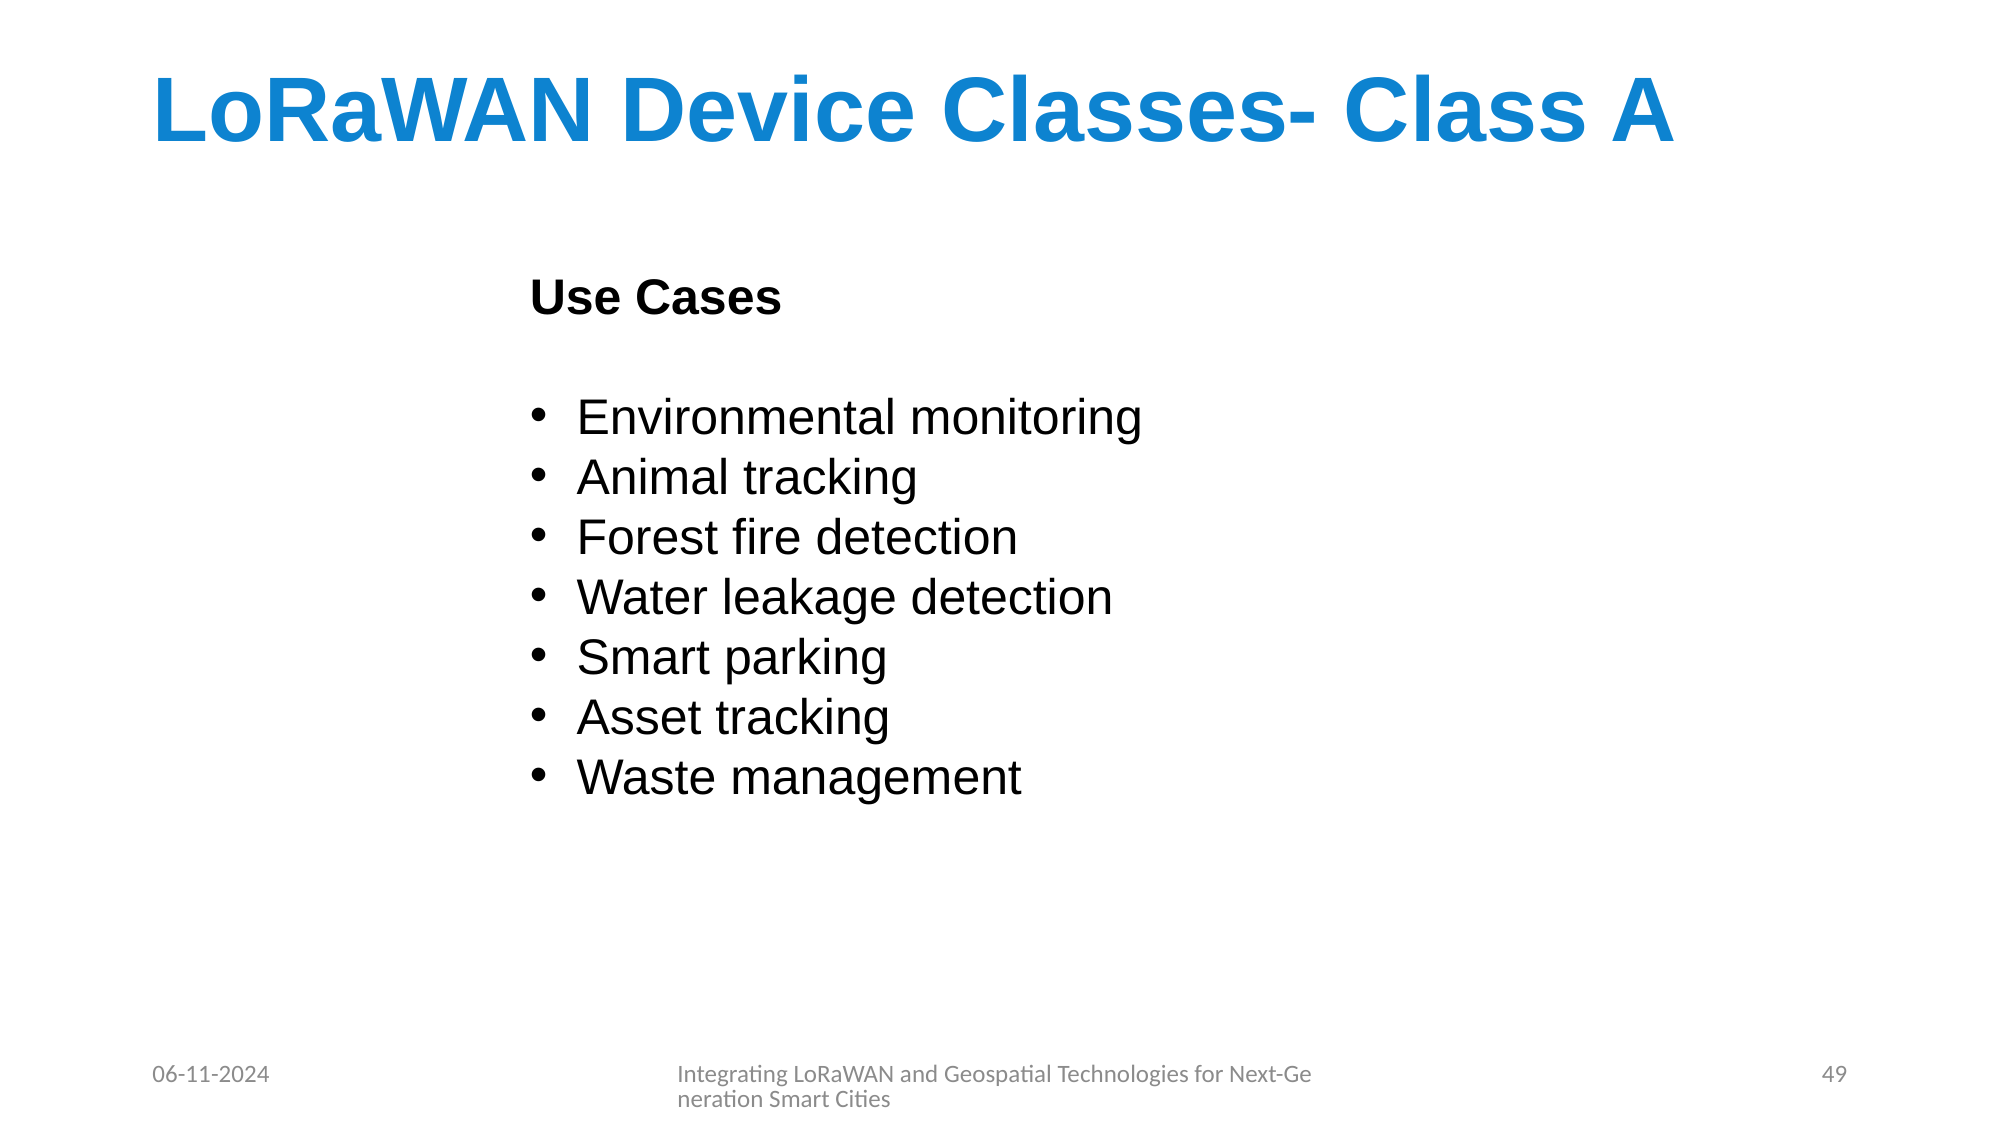

# LoRaWAN Device Classes- Class A
Use Cases

Environmental monitoring
Animal tracking
Forest fire detection
Water leakage detection
Smart parking
Asset tracking
Waste management

06-11-2024
Integrating LoRaWAN and Geospatial Technologies for Next-Generation Smart Cities
49